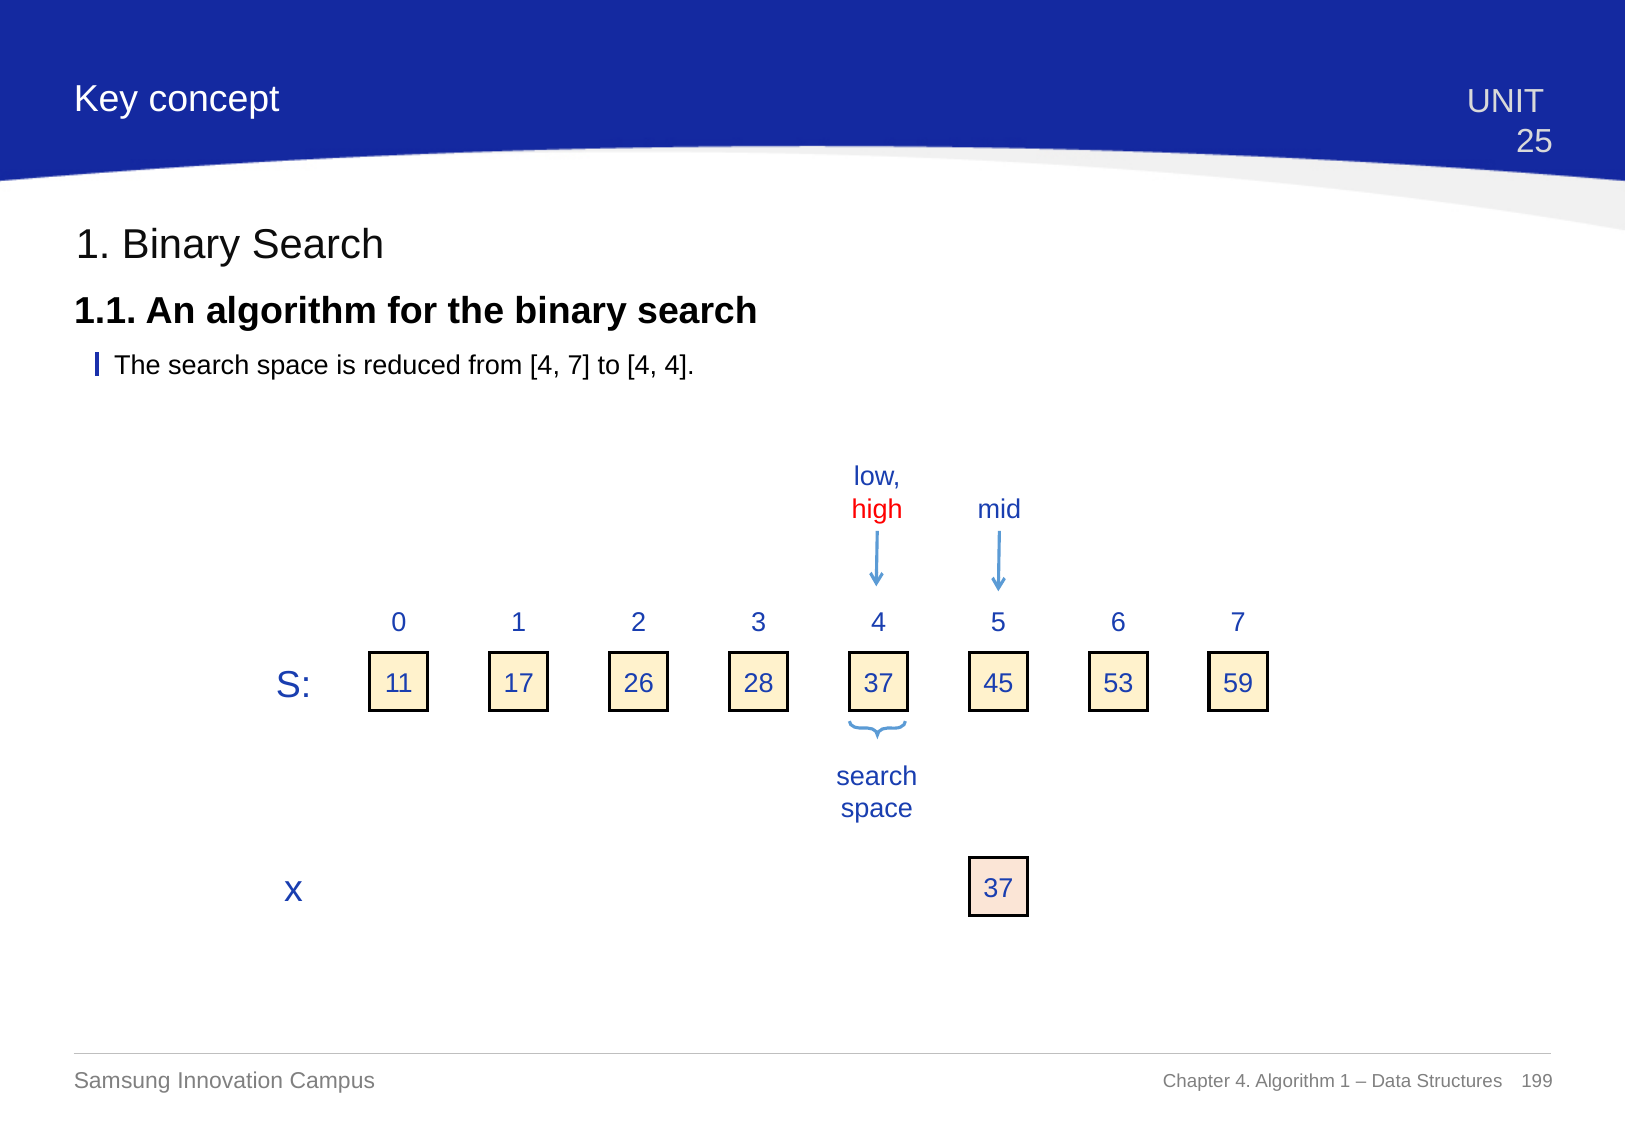

Key concept
UNIT  25
1. Binary Search
1.1. An algorithm for the binary search
The search space is reduced from [4, 7] to [4, 4].
low,
high
mid
0
1
2
3
4
5
6
7
S:
11
17
26
28
37
45
53
59

search space
x
37